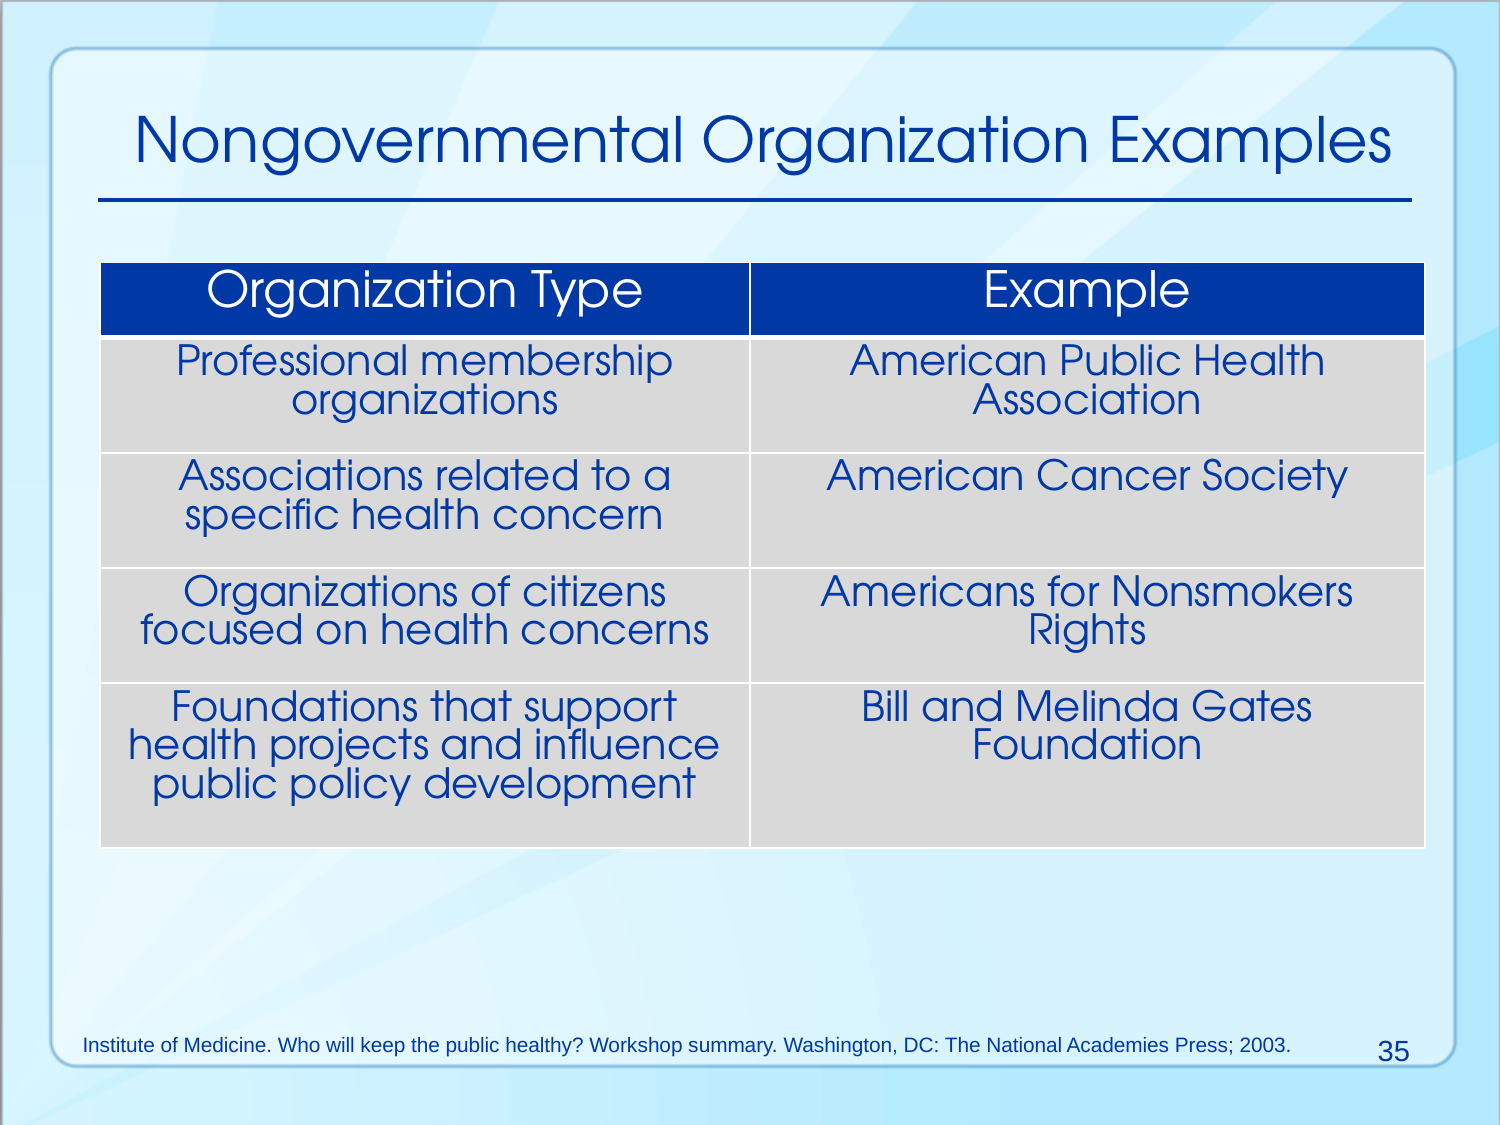

Nongovernmental Organization Examples
| Organization Type | Example |
| --- | --- |
| Professional membership organizations | American Public Health Association |
| Associations related to a specific health concern | American Cancer Society |
| Organizations of citizens focused on health concerns | Americans for Nonsmokers Rights |
| Foundations that support health projects and influence public policy development | Bill and Melinda Gates Foundation |
Institute of Medicine. Who will keep the public healthy? Workshop summary. Washington, DC: The National Academies Press; 2003.
35